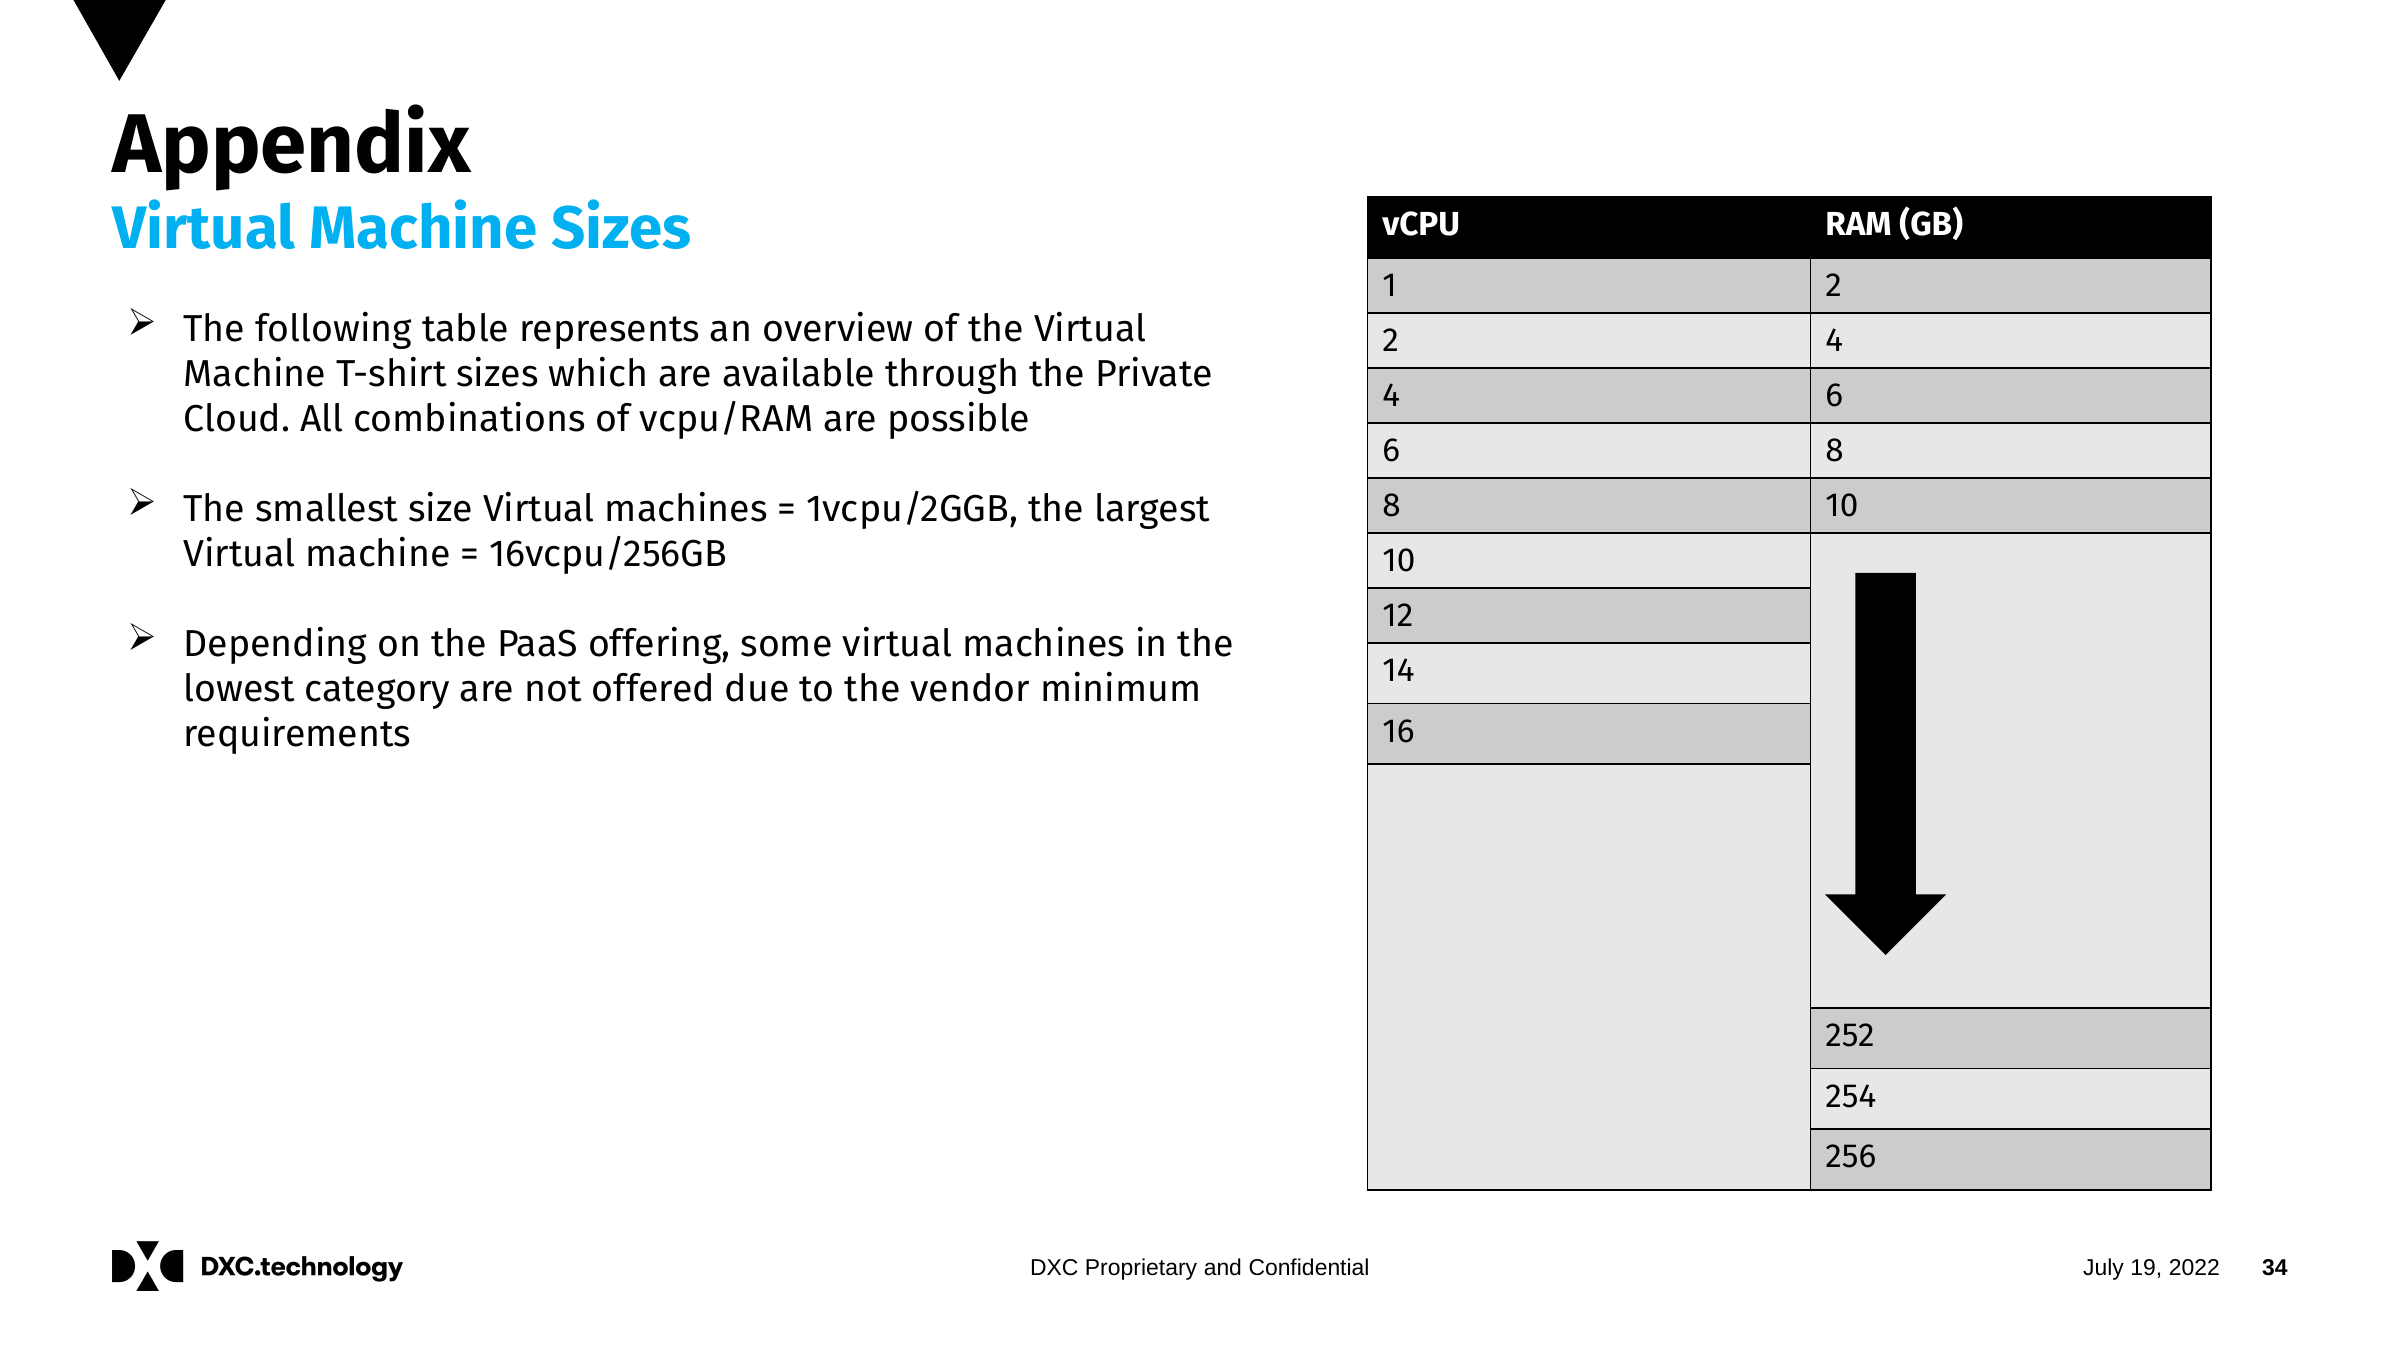

# Appendix
Virtual Machine Sizes
| vCPU | RAM (GB) |
| --- | --- |
| 1 | 2 |
| 2 | 4 |
| 4 | 6 |
| 6 | 8 |
| 8 | 10 |
| 10 |  |
| 12 |  |
| 14 |  |
| 16 |  |
|  |  |
|  | 252 |
|  | 254 |
|  | 256 |
The following table represents an overview of the Virtual Machine T-shirt sizes which are available through the Private Cloud. All combinations of vcpu/RAM are possible

The smallest size Virtual machines = 1vcpu/2GGB, the largest Virtual machine = 16vcpu/256GB

Depending on the PaaS offering, some virtual machines in the lowest category are not offered due to the vendor minimum requirements